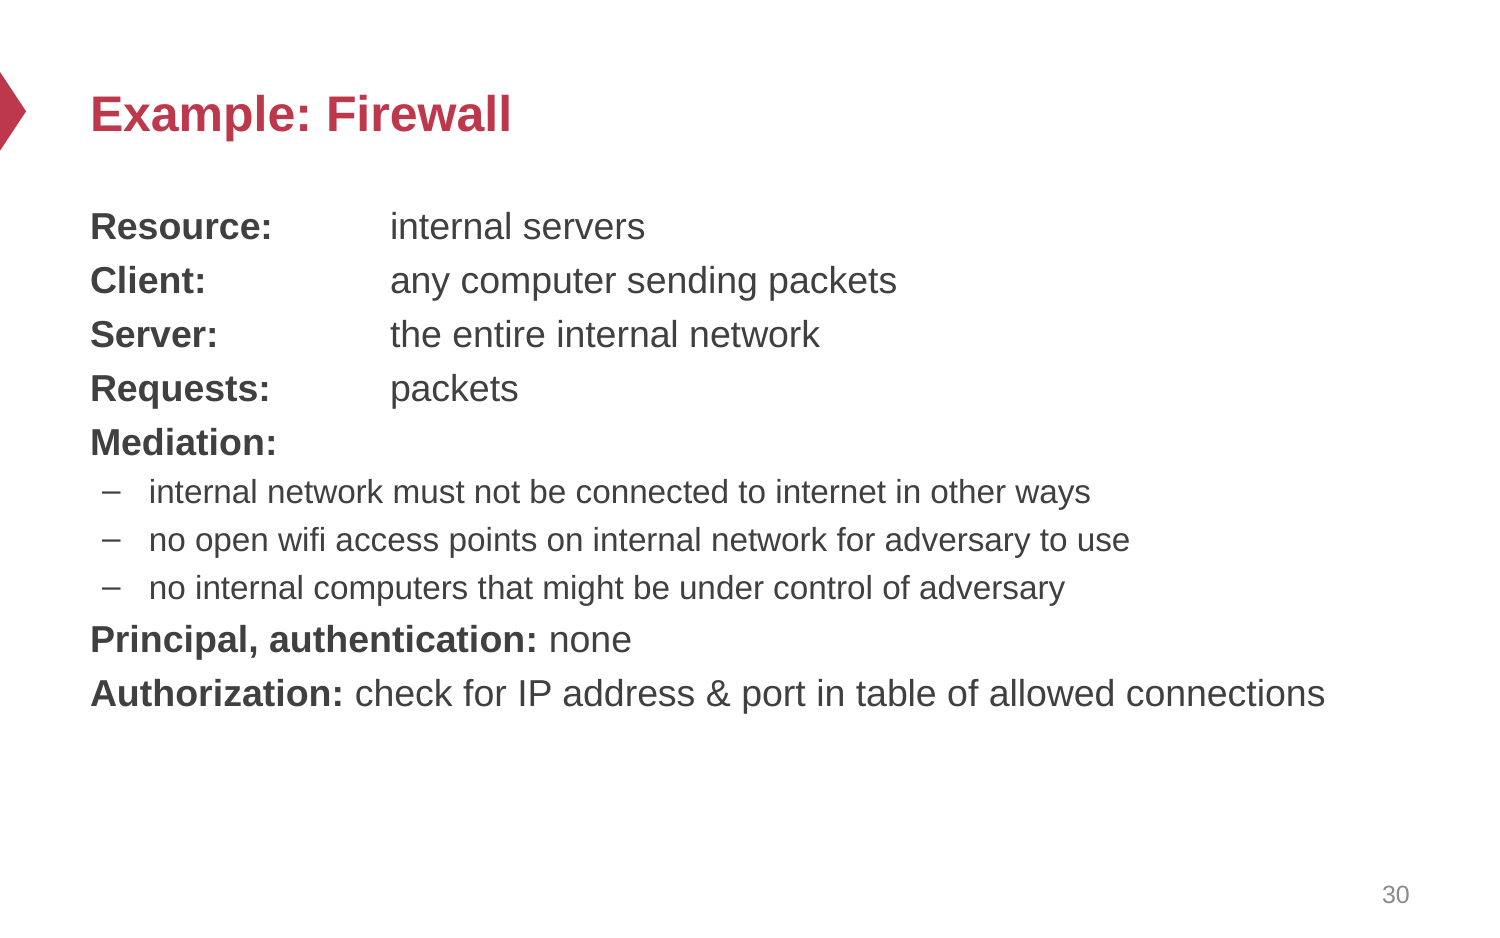

# Example: Firewall
Resource: 	internal servers
Client: 		any computer sending packets
Server: 		the entire internal network
Requests: 	packets
Mediation:
internal network must not be connected to internet in other ways
no open wifi access points on internal network for adversary to use
no internal computers that might be under control of adversary
Principal, authentication: none
Authorization: check for IP address & port in table of allowed connections

30